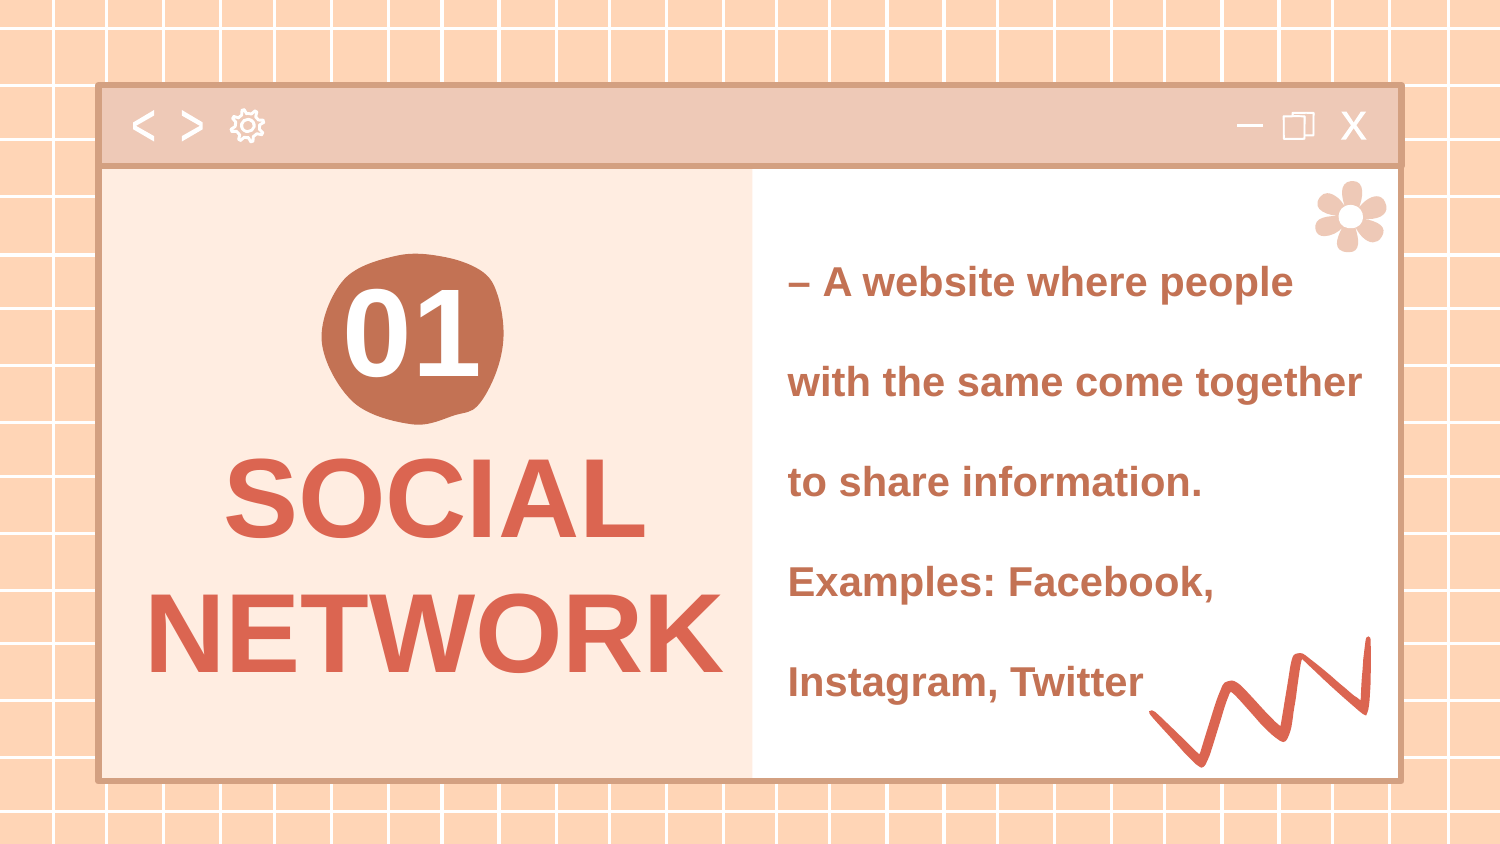

– A website where people with the same come together to share information.
Examples: Facebook, Instagram, Twitter
01

# SOCIAL NETWORK